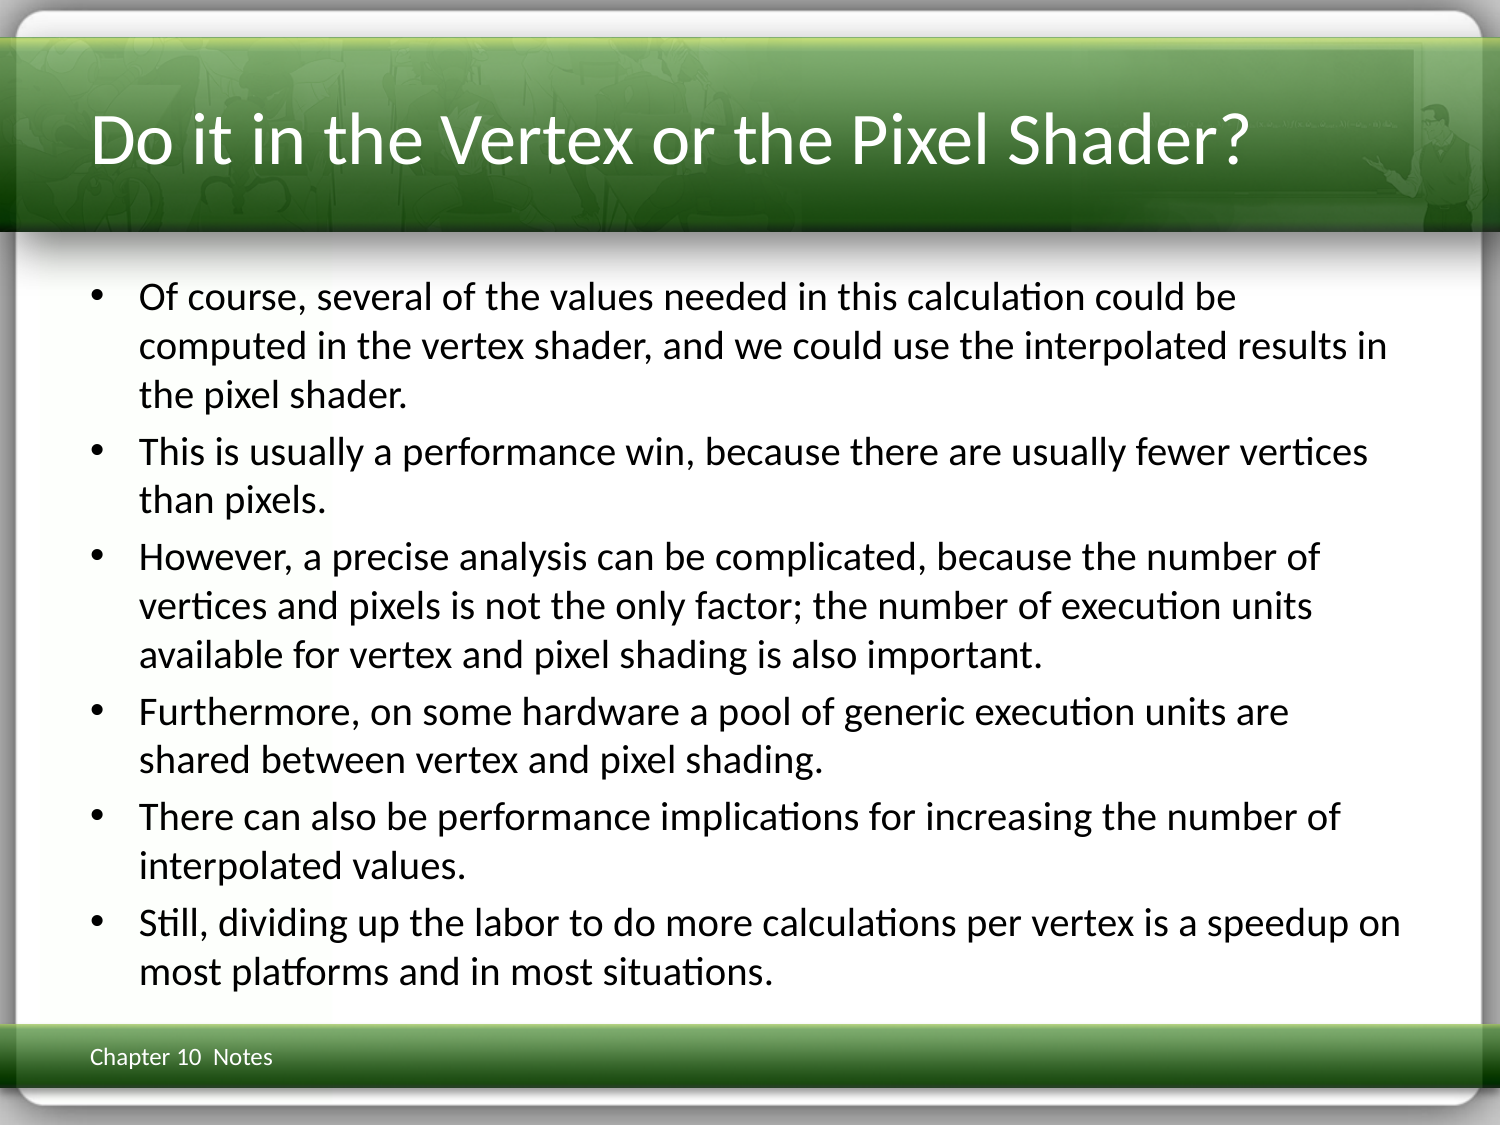

# Do it in the Vertex or the Pixel Shader?
Of course, several of the values needed in this calculation could be computed in the vertex shader, and we could use the interpolated results in the pixel shader.
This is usually a performance win, because there are usually fewer vertices than pixels.
However, a precise analysis can be complicated, because the number of vertices and pixels is not the only factor; the number of execution units available for vertex and pixel shading is also important.
Furthermore, on some hardware a pool of generic execution units are shared between vertex and pixel shading.
There can also be performance implications for increasing the number of interpolated values.
Still, dividing up the labor to do more calculations per vertex is a speedup on most platforms and in most situations.
Chapter 10  Notes
3D Math Primer for Graphics & Game Dev
336